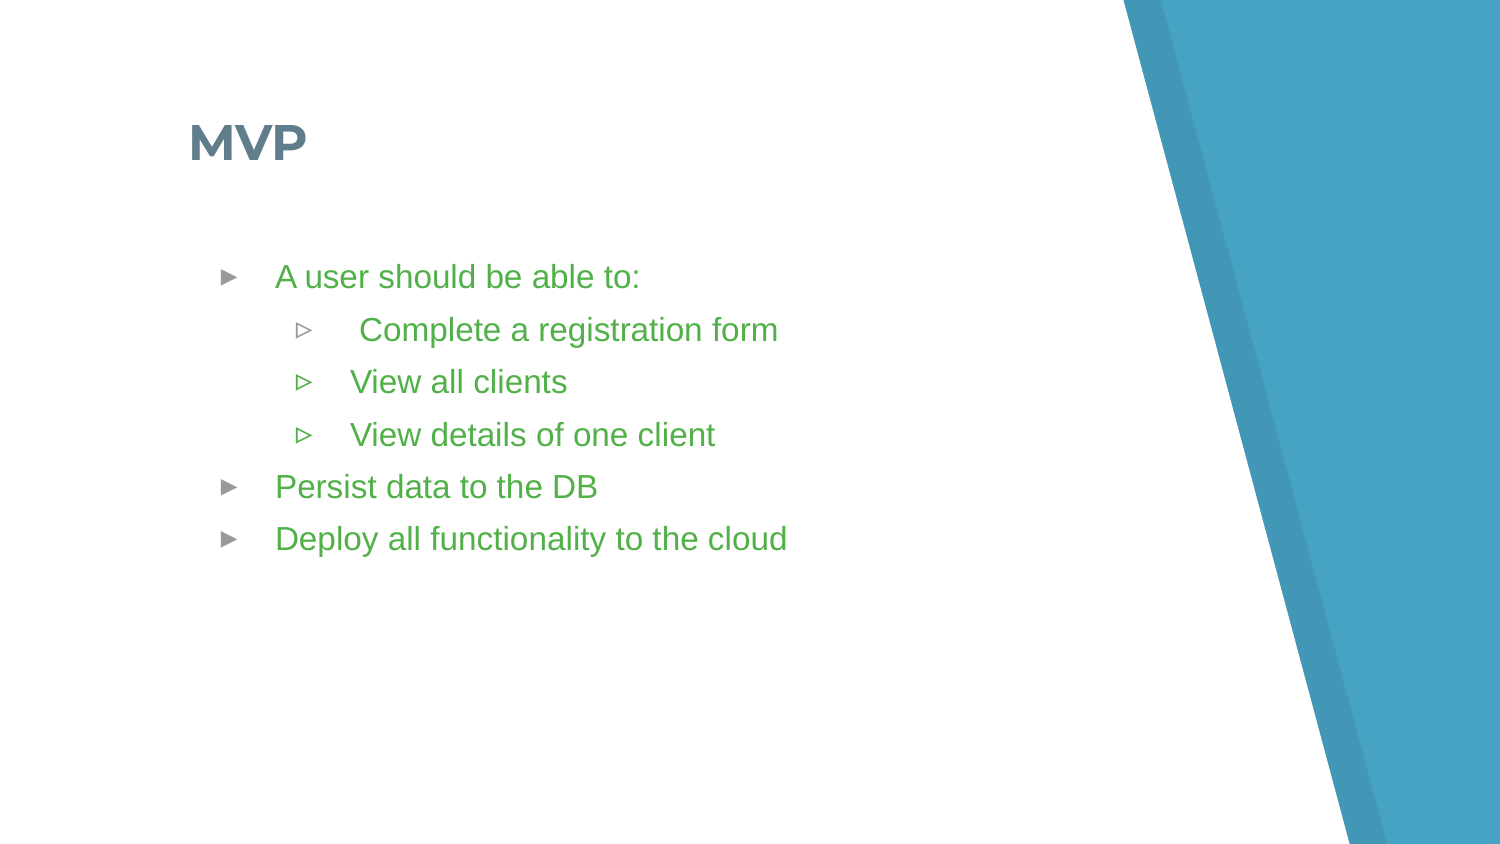

MVP
A user should be able to:
 Complete a registration form
View all clients
View details of one client
Persist data to the DB
Deploy all functionality to the cloud
14